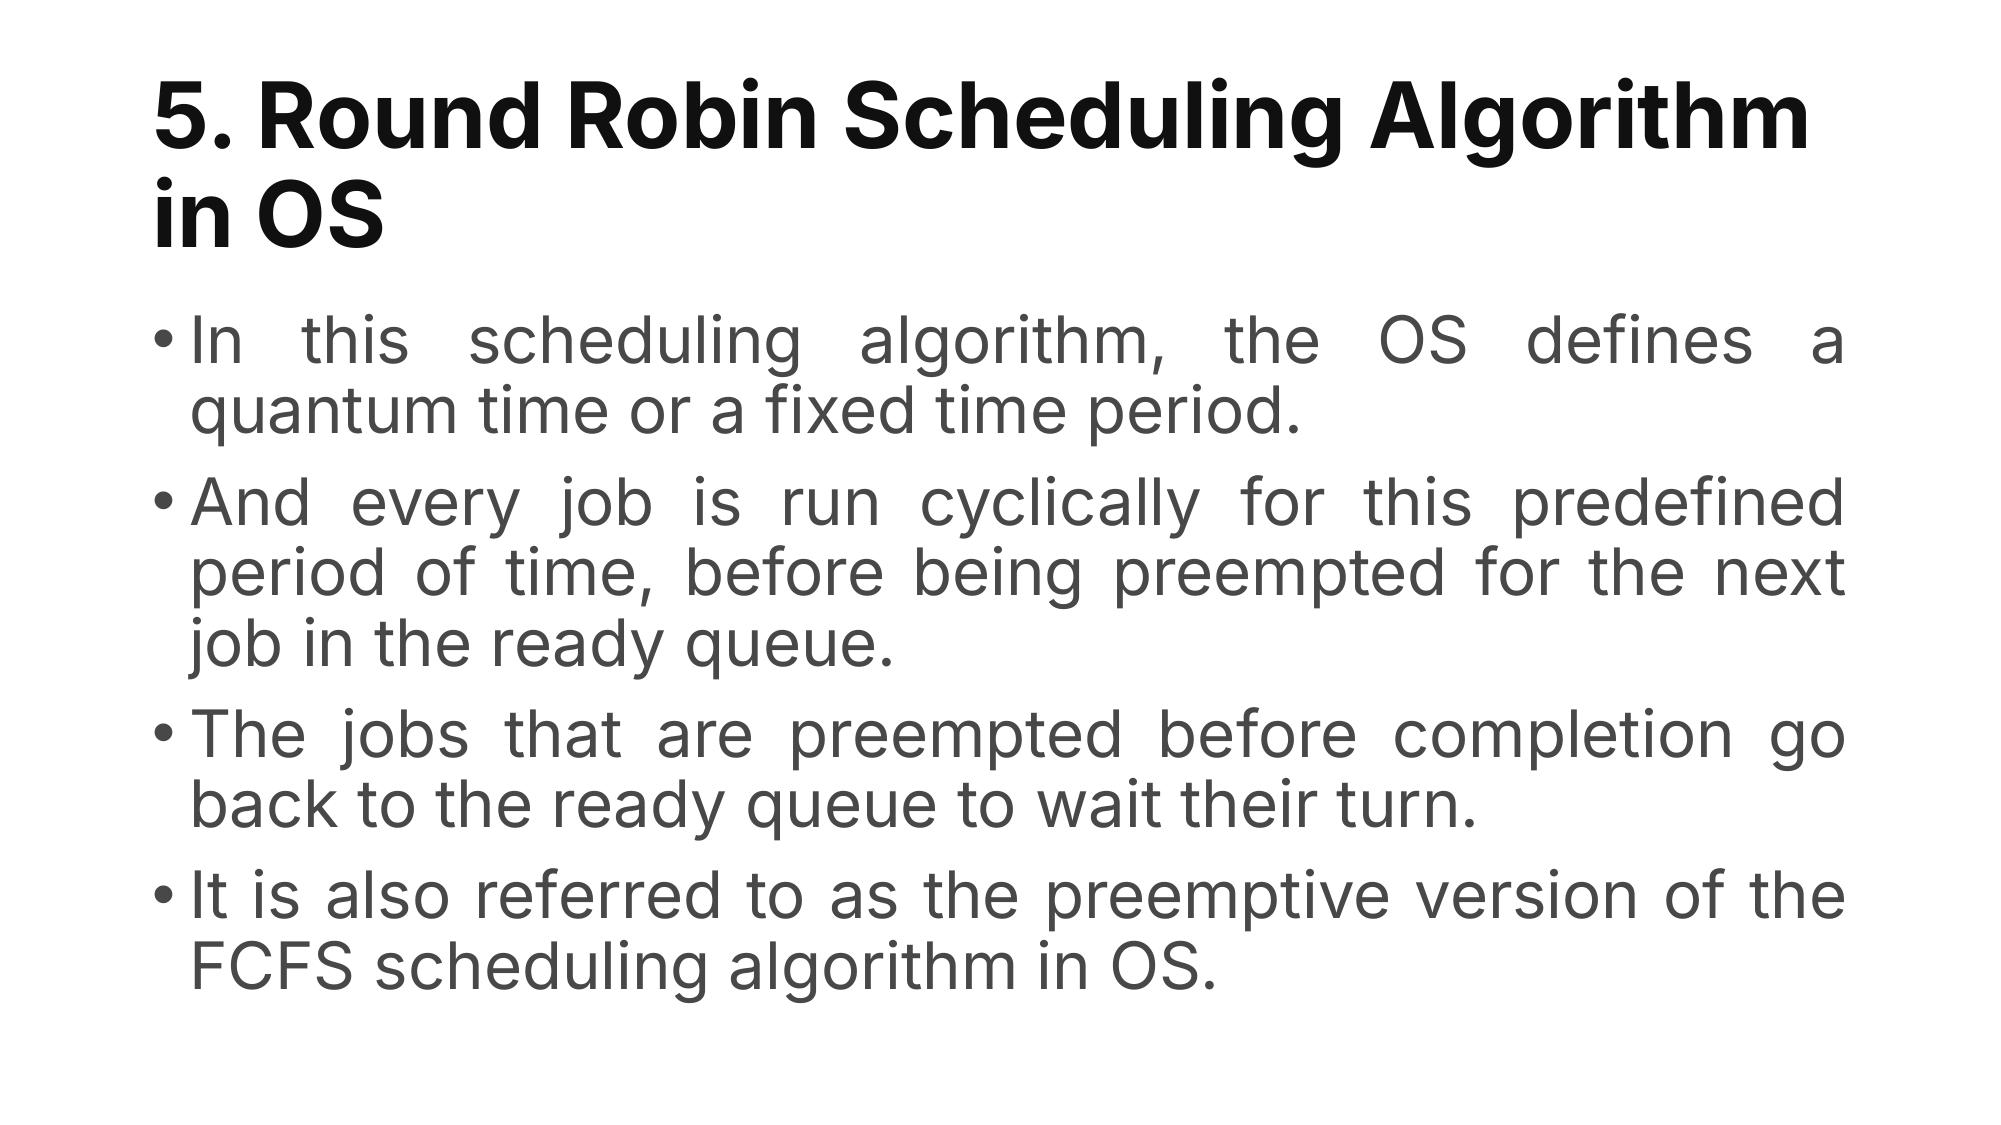

# 5. Round Robin Scheduling Algorithm in OS
In this scheduling algorithm, the OS defines a quantum time or a fixed time period.
And every job is run cyclically for this predefined period of time, before being preempted for the next job in the ready queue.
The jobs that are preempted before completion go back to the ready queue to wait their turn.
It is also referred to as the preemptive version of the FCFS scheduling algorithm in OS.